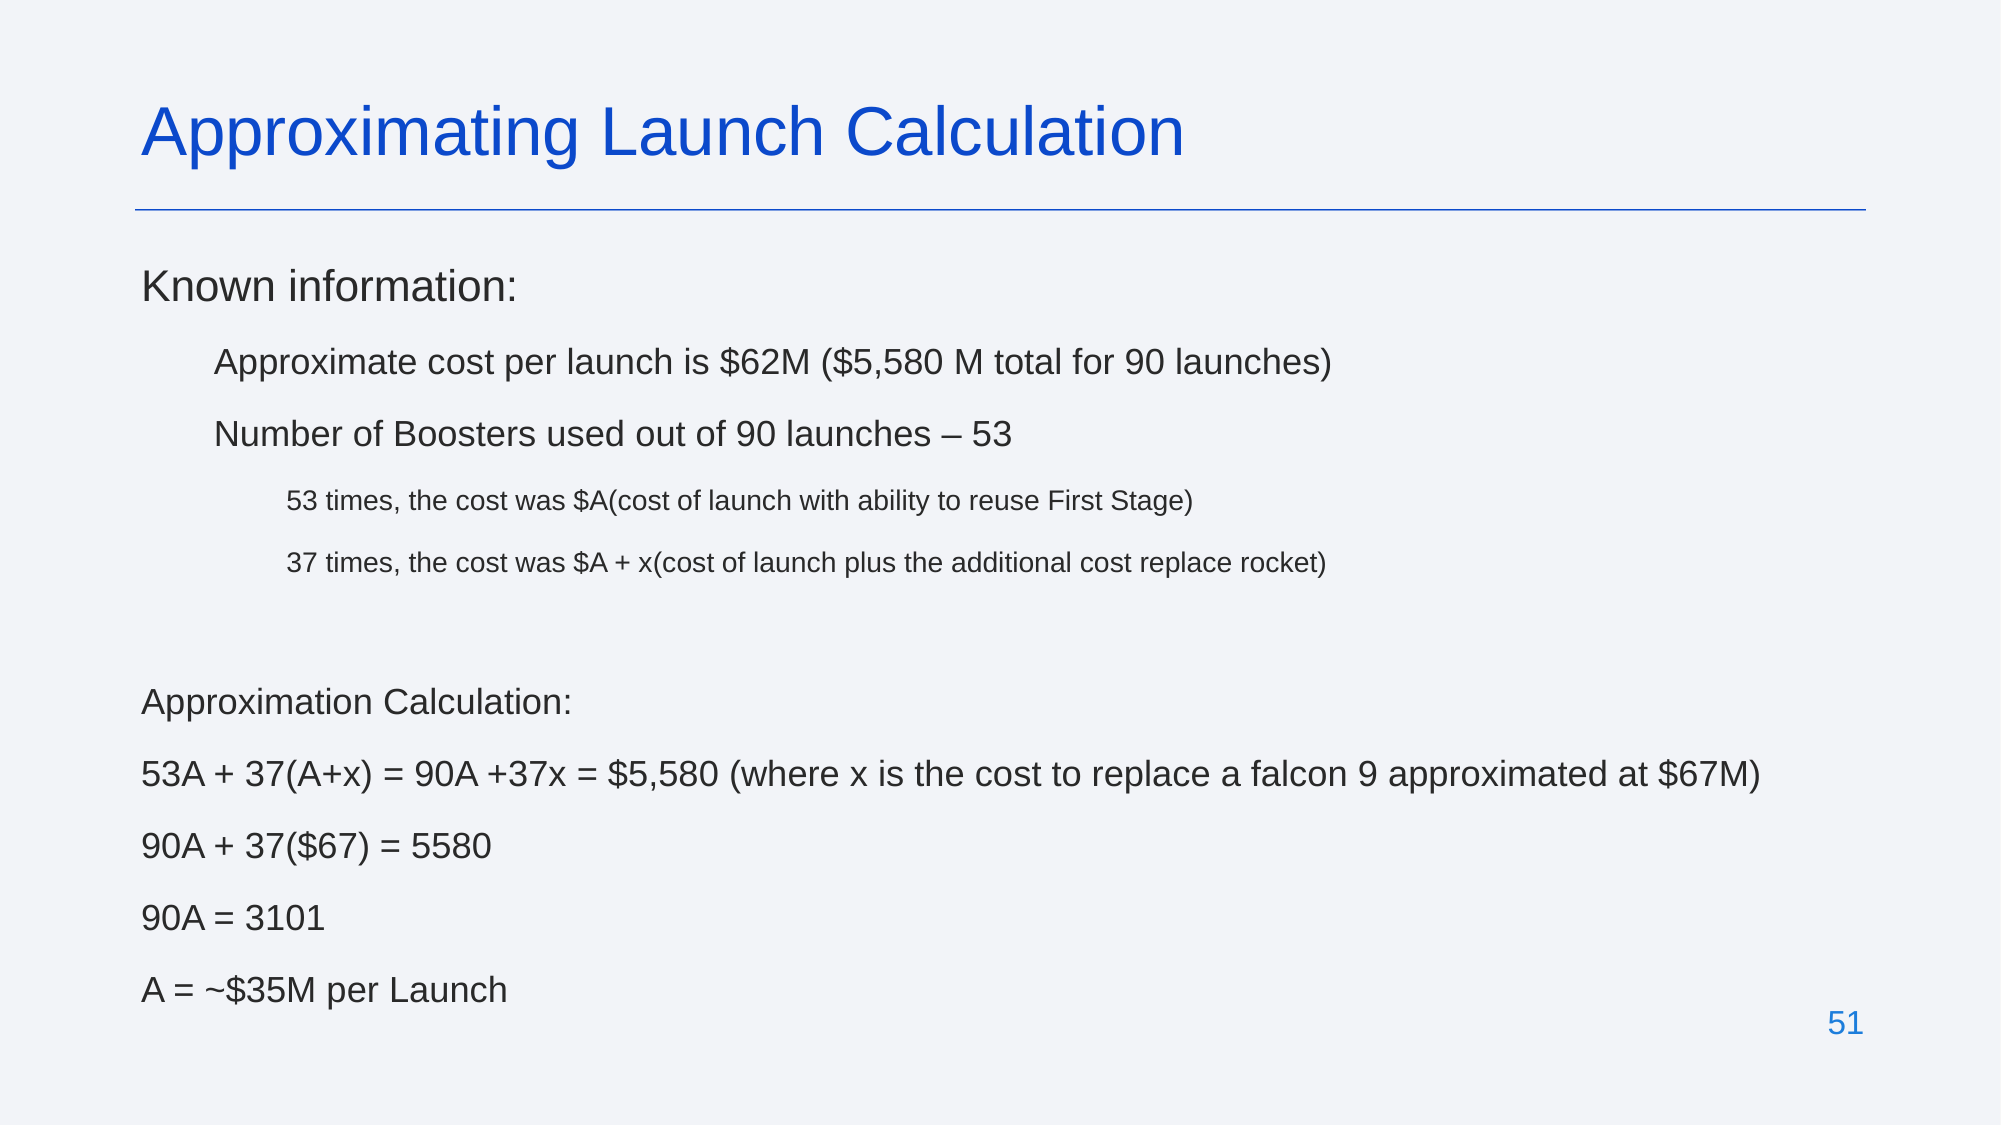

Approximating Launch Calculation
Known information:
Approximate cost per launch is $62M ($5,580 M total for 90 launches)
Number of Boosters used out of 90 launches – 53
53 times, the cost was $A(cost of launch with ability to reuse First Stage)
37 times, the cost was $A + x(cost of launch plus the additional cost replace rocket)

Approximation Calculation:
53A + 37(A+x) = 90A +37x = $5,580 (where x is the cost to replace a falcon 9 approximated at $67M)
90A + 37($67) = 5580
90A = 3101
A = ~$35M per Launch

51